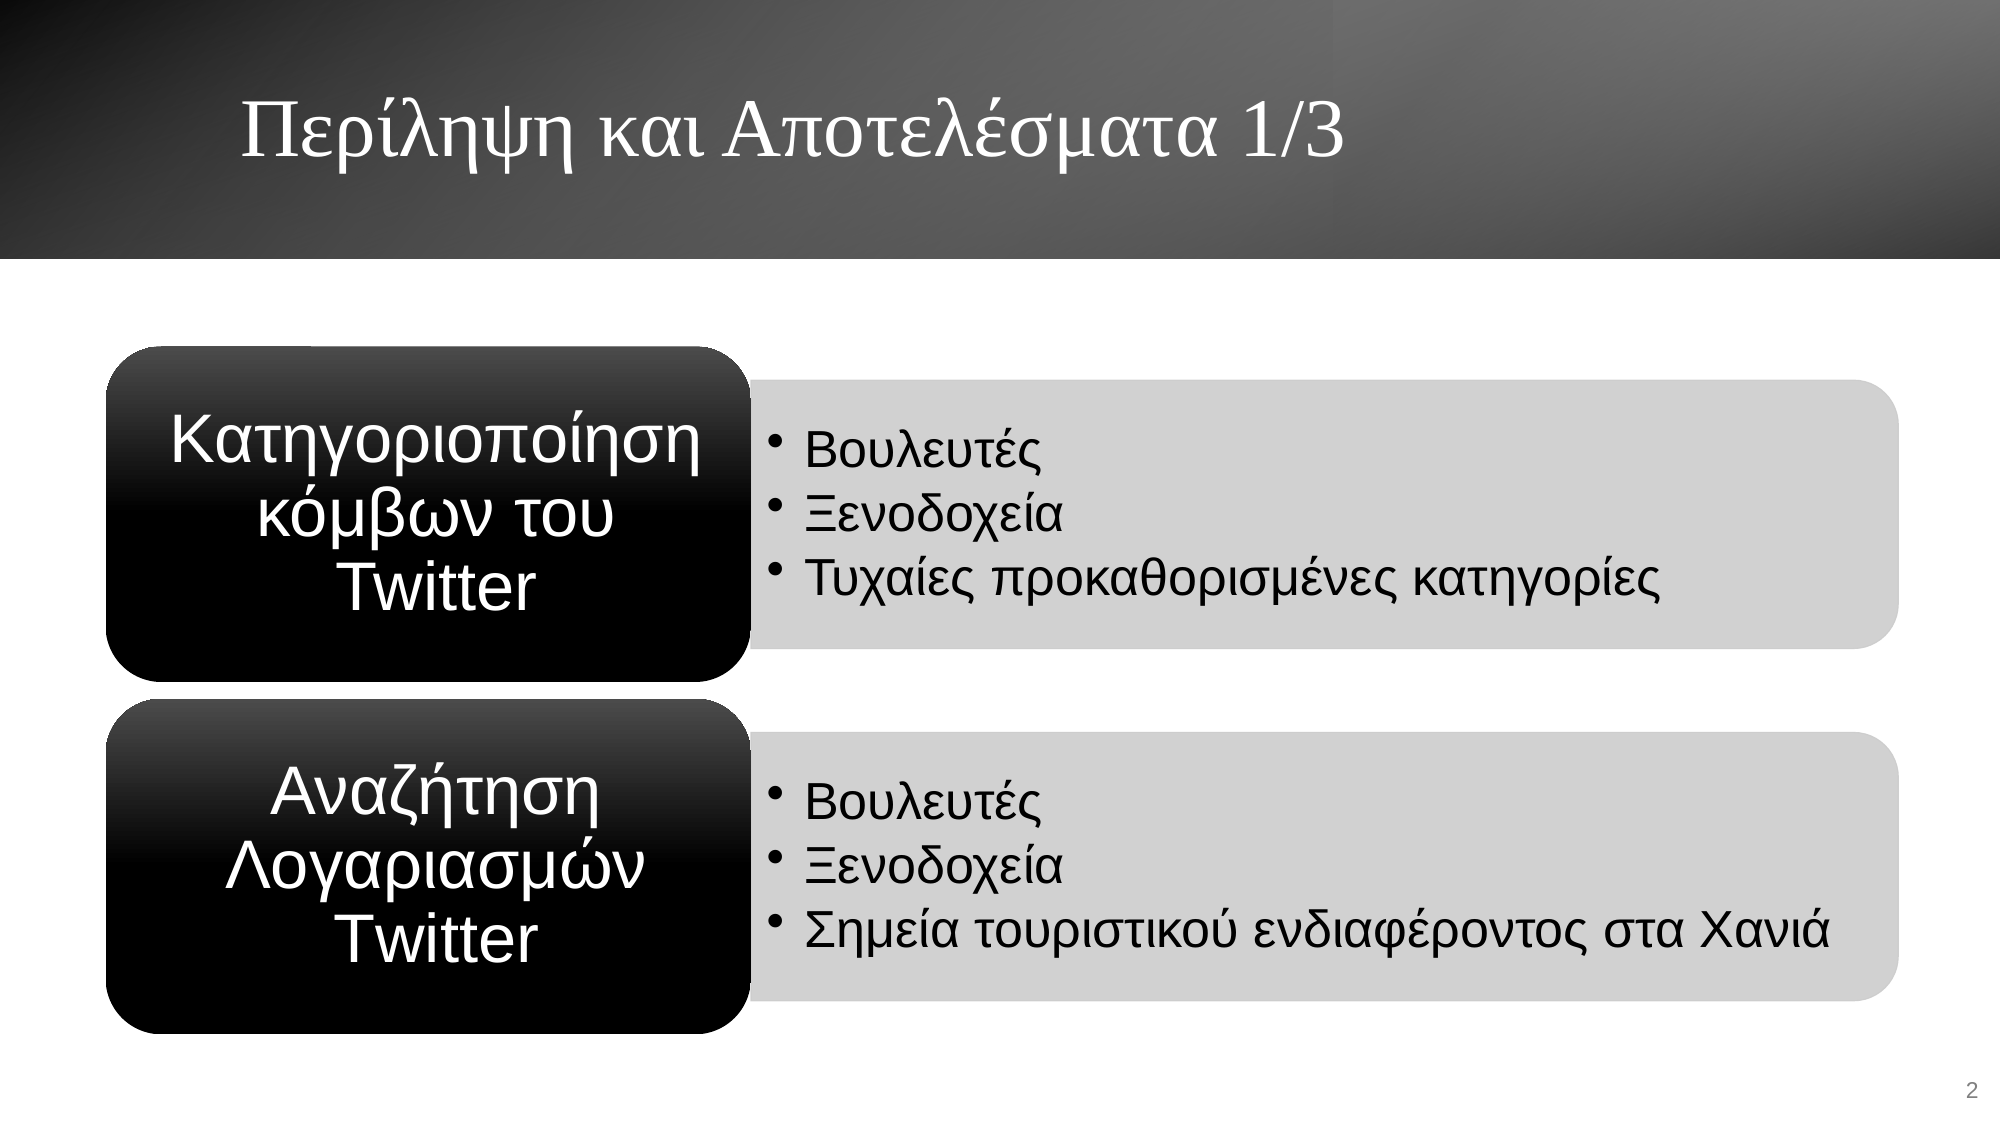

# Περίληψη και Αποτελέσματα 1/3
Βουλευτές
Ξενοδοχεία
Τυχαίες προκαθορισμένες κατηγορίες
Κατηγοριοποίηση κόμβων του Twitter
Βουλευτές
Ξενοδοχεία
Σημεία τουριστικού ενδιαφέροντος στα Χανιά
Αναζήτηση Λογαριασμών Τwitter
2